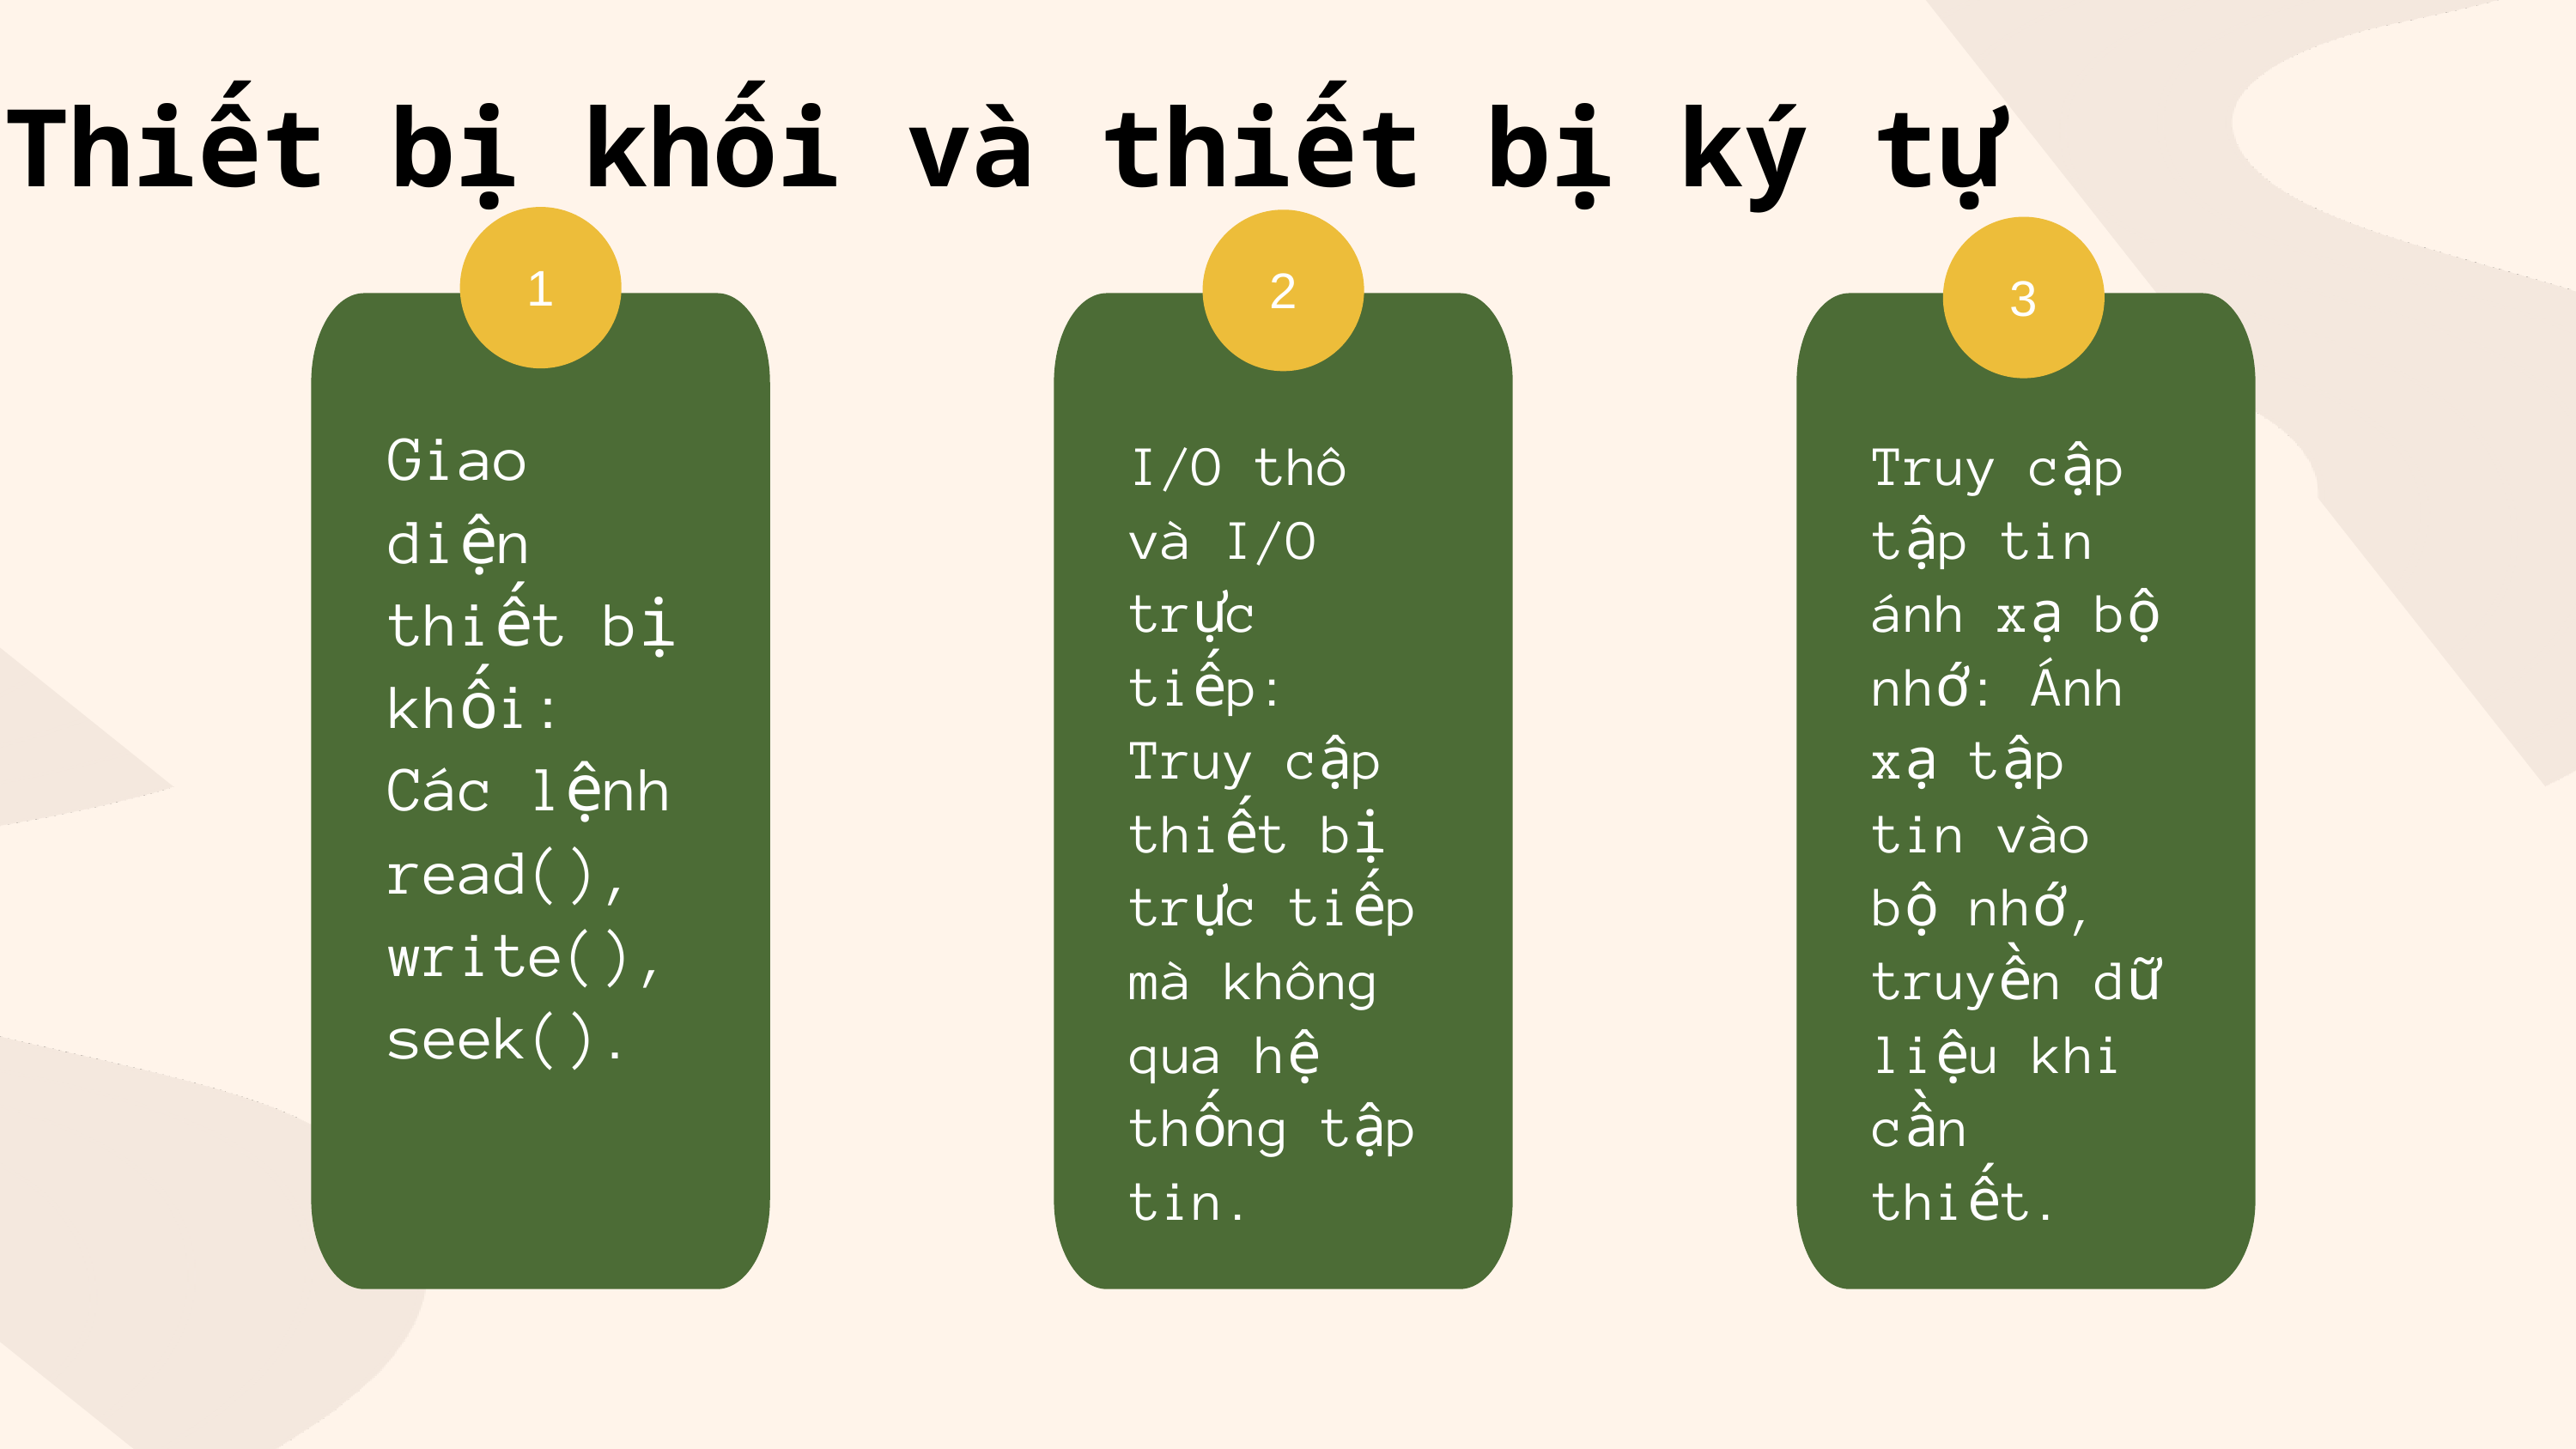

Thiết bị khối và thiết bị ký tự

1

2

3

Giao diện thiết bị khối: Các lệnh read(), write(), seek().
I/O thô và I/O trực tiếp: Truy cập thiết bị trực tiếp mà không qua hệ thống tập tin.
Truy cập tập tin ánh xạ bộ nhớ: Ánh xạ tập tin vào bộ nhớ, truyền dữ liệu khi cần thiết.